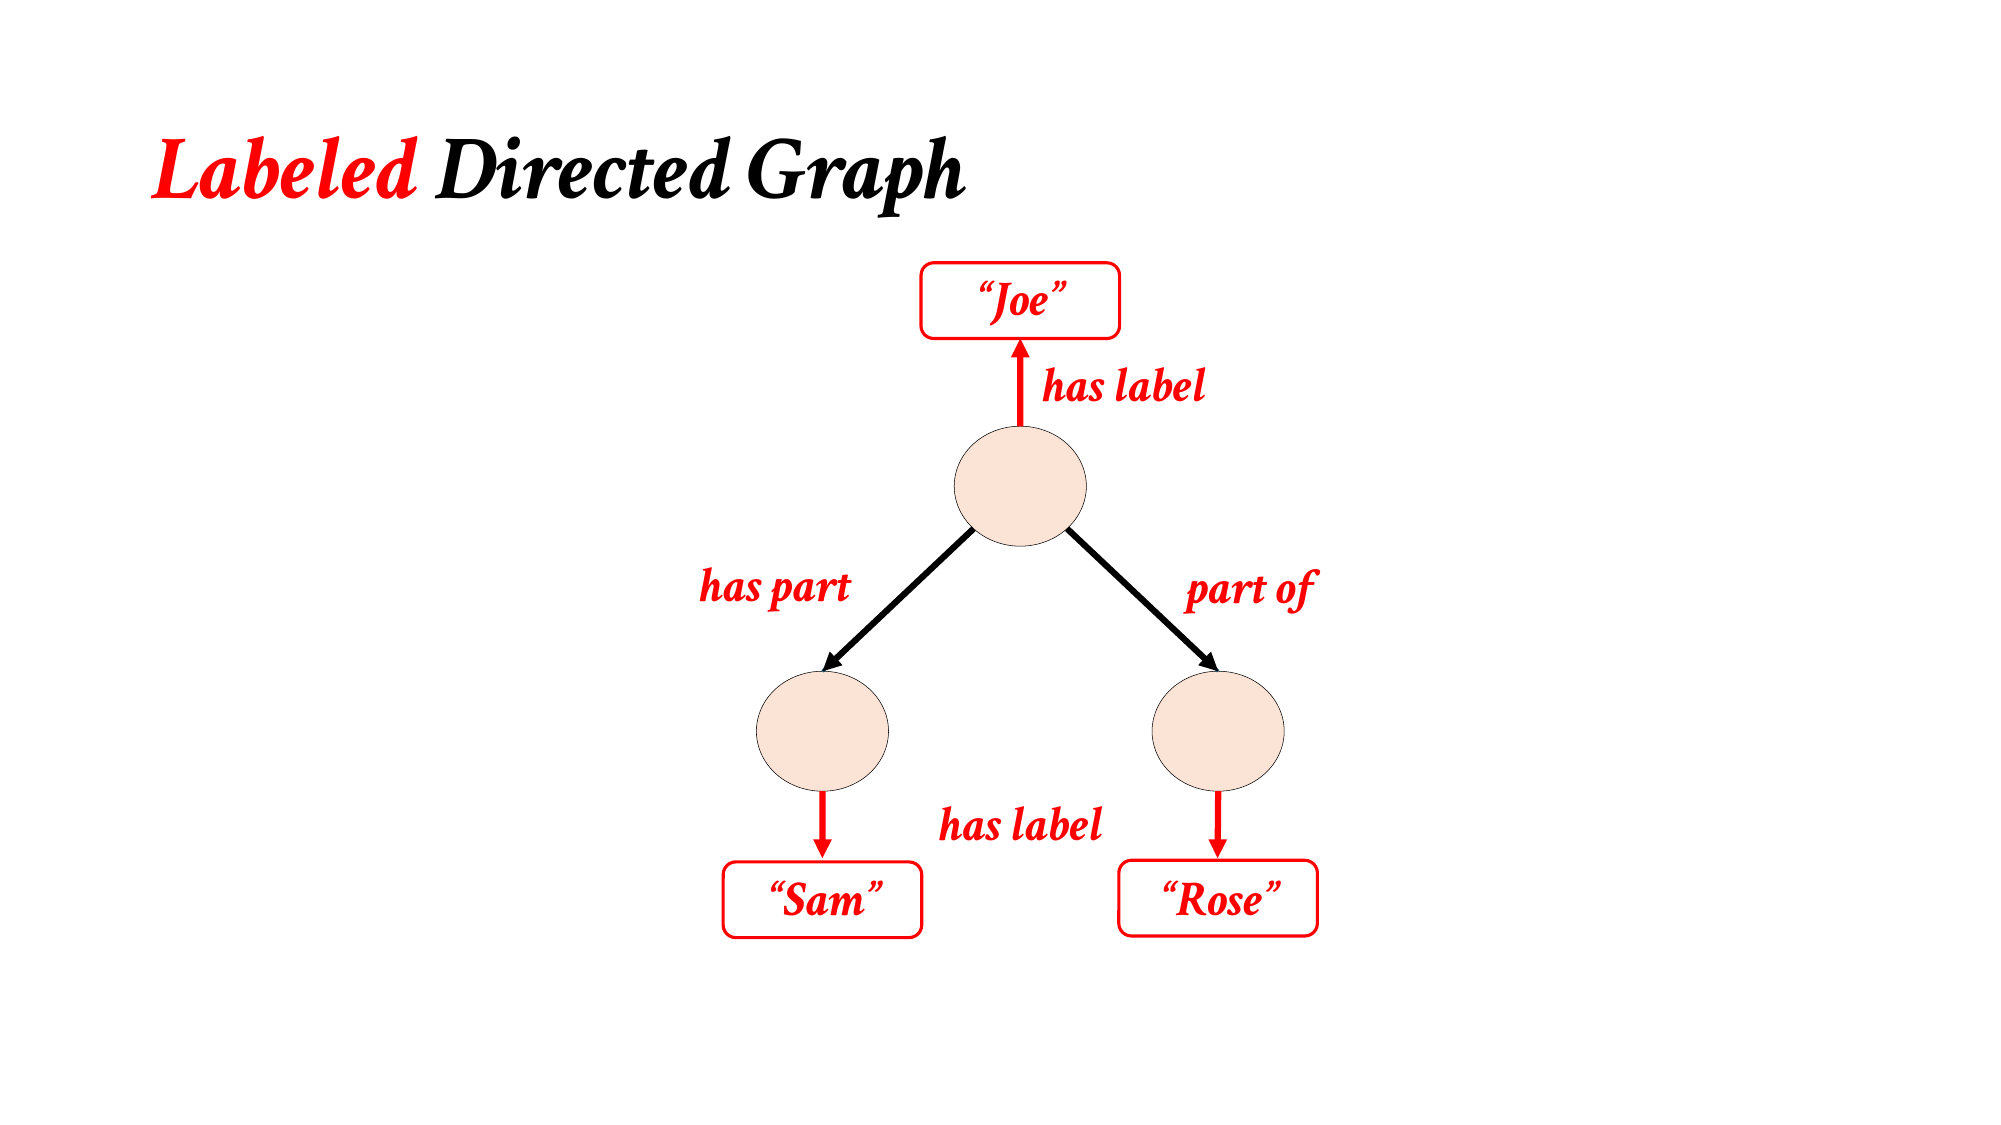

# Labeled Directed Graph
“Joe”

has label

has part
part of

has label
“Sam”

“Rose”